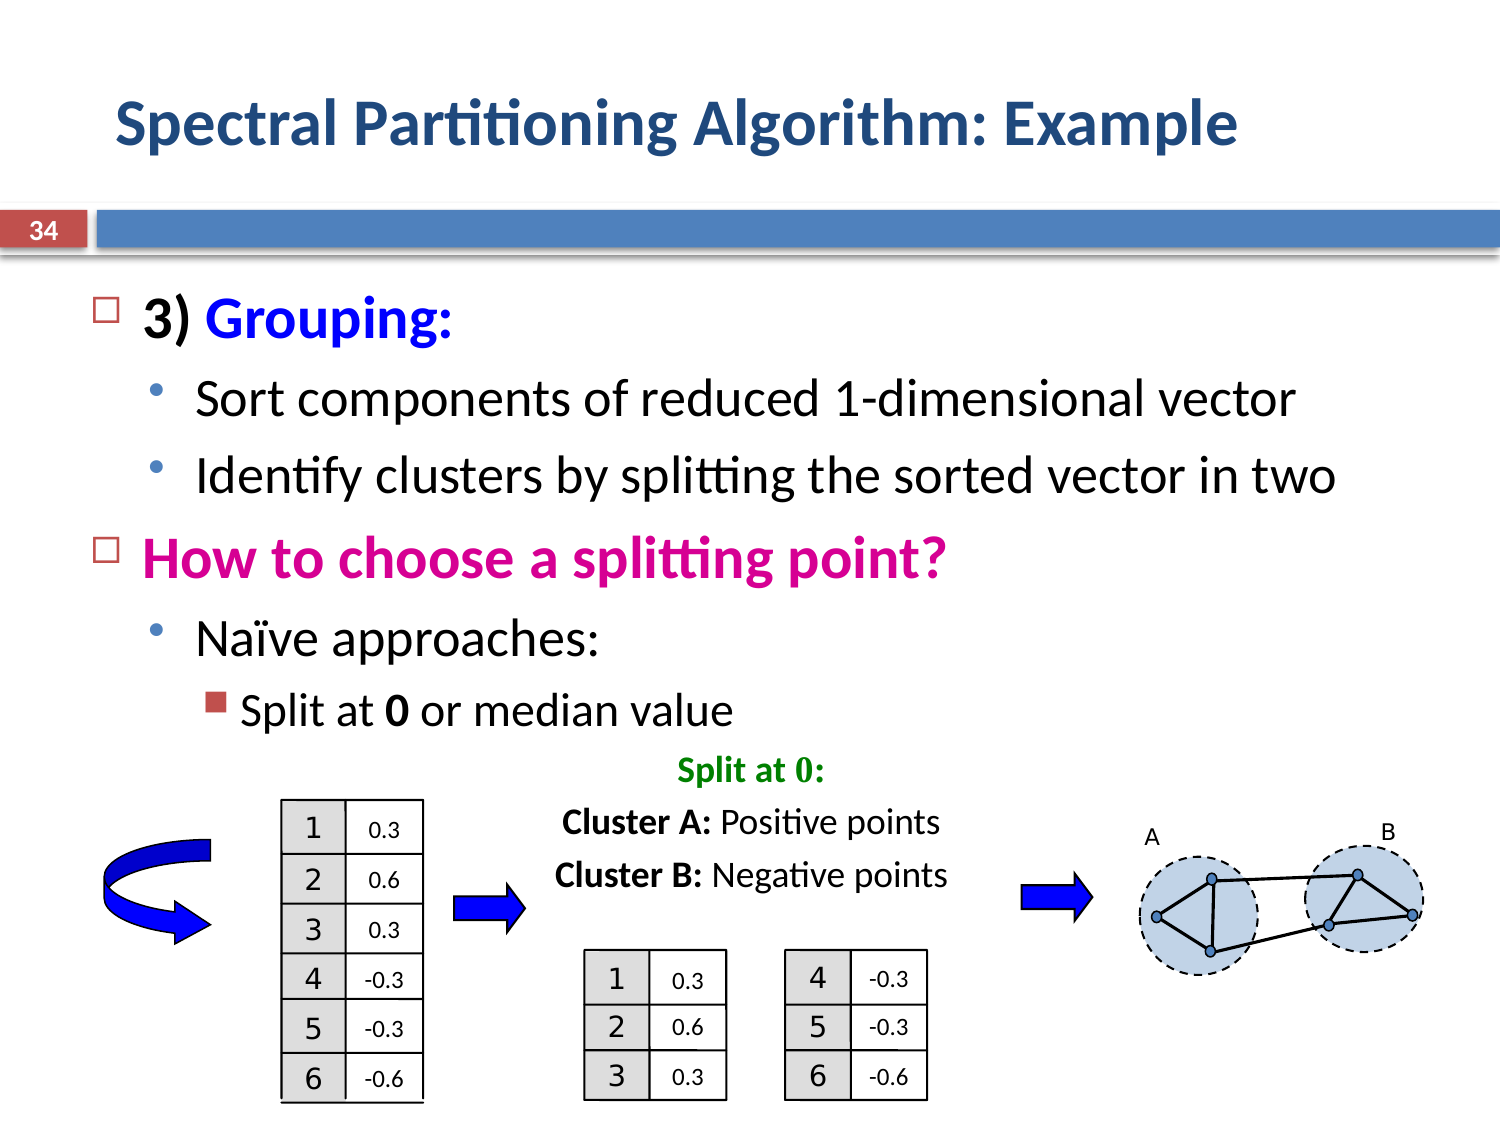

# Spectral Partitioning Algorithm: Example
34
3) Grouping:
Sort components of reduced 1-dimensional vector
Identify clusters by splitting the sorted vector in two
How to choose a splitting point?
Naïve approaches:
Split at 0 or median value

Split at 0:
Cluster A: Positive points
Cluster B: Negative points

1
0.3
B
A

2

0.6

3

0.3

4
-0.3

1
4

-0.3
0.3

2
0.6
5
-0.3
5
-0.3

3

0.3
6

-0.6
6

-0.6